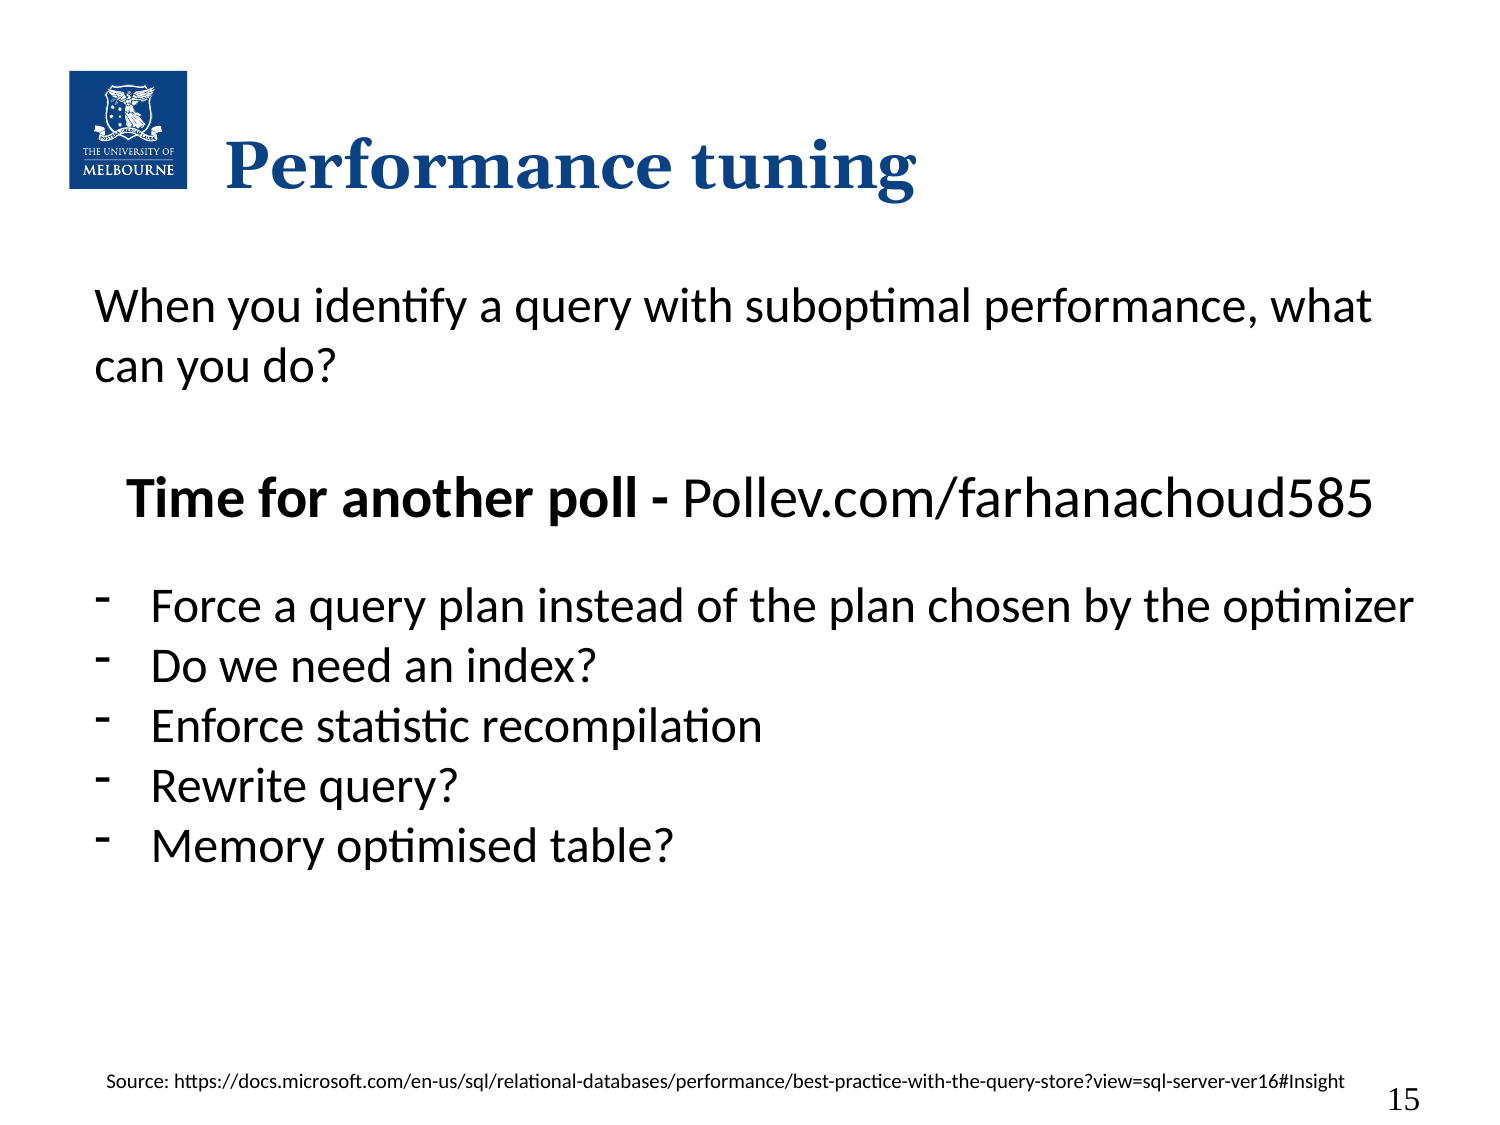

# Performance tuning
When you identify a query with suboptimal performance, what can you do?

Force a query plan instead of the plan chosen by the optimizer
Do we need an index?
Enforce statistic recompilation
Rewrite query?
Memory optimised table?
Time for another poll - Pollev.com/farhanachoud585
Source: https://docs.microsoft.com/en-us/sql/relational-databases/performance/best-practice-with-the-query-store?view=sql-server-ver16#Insight